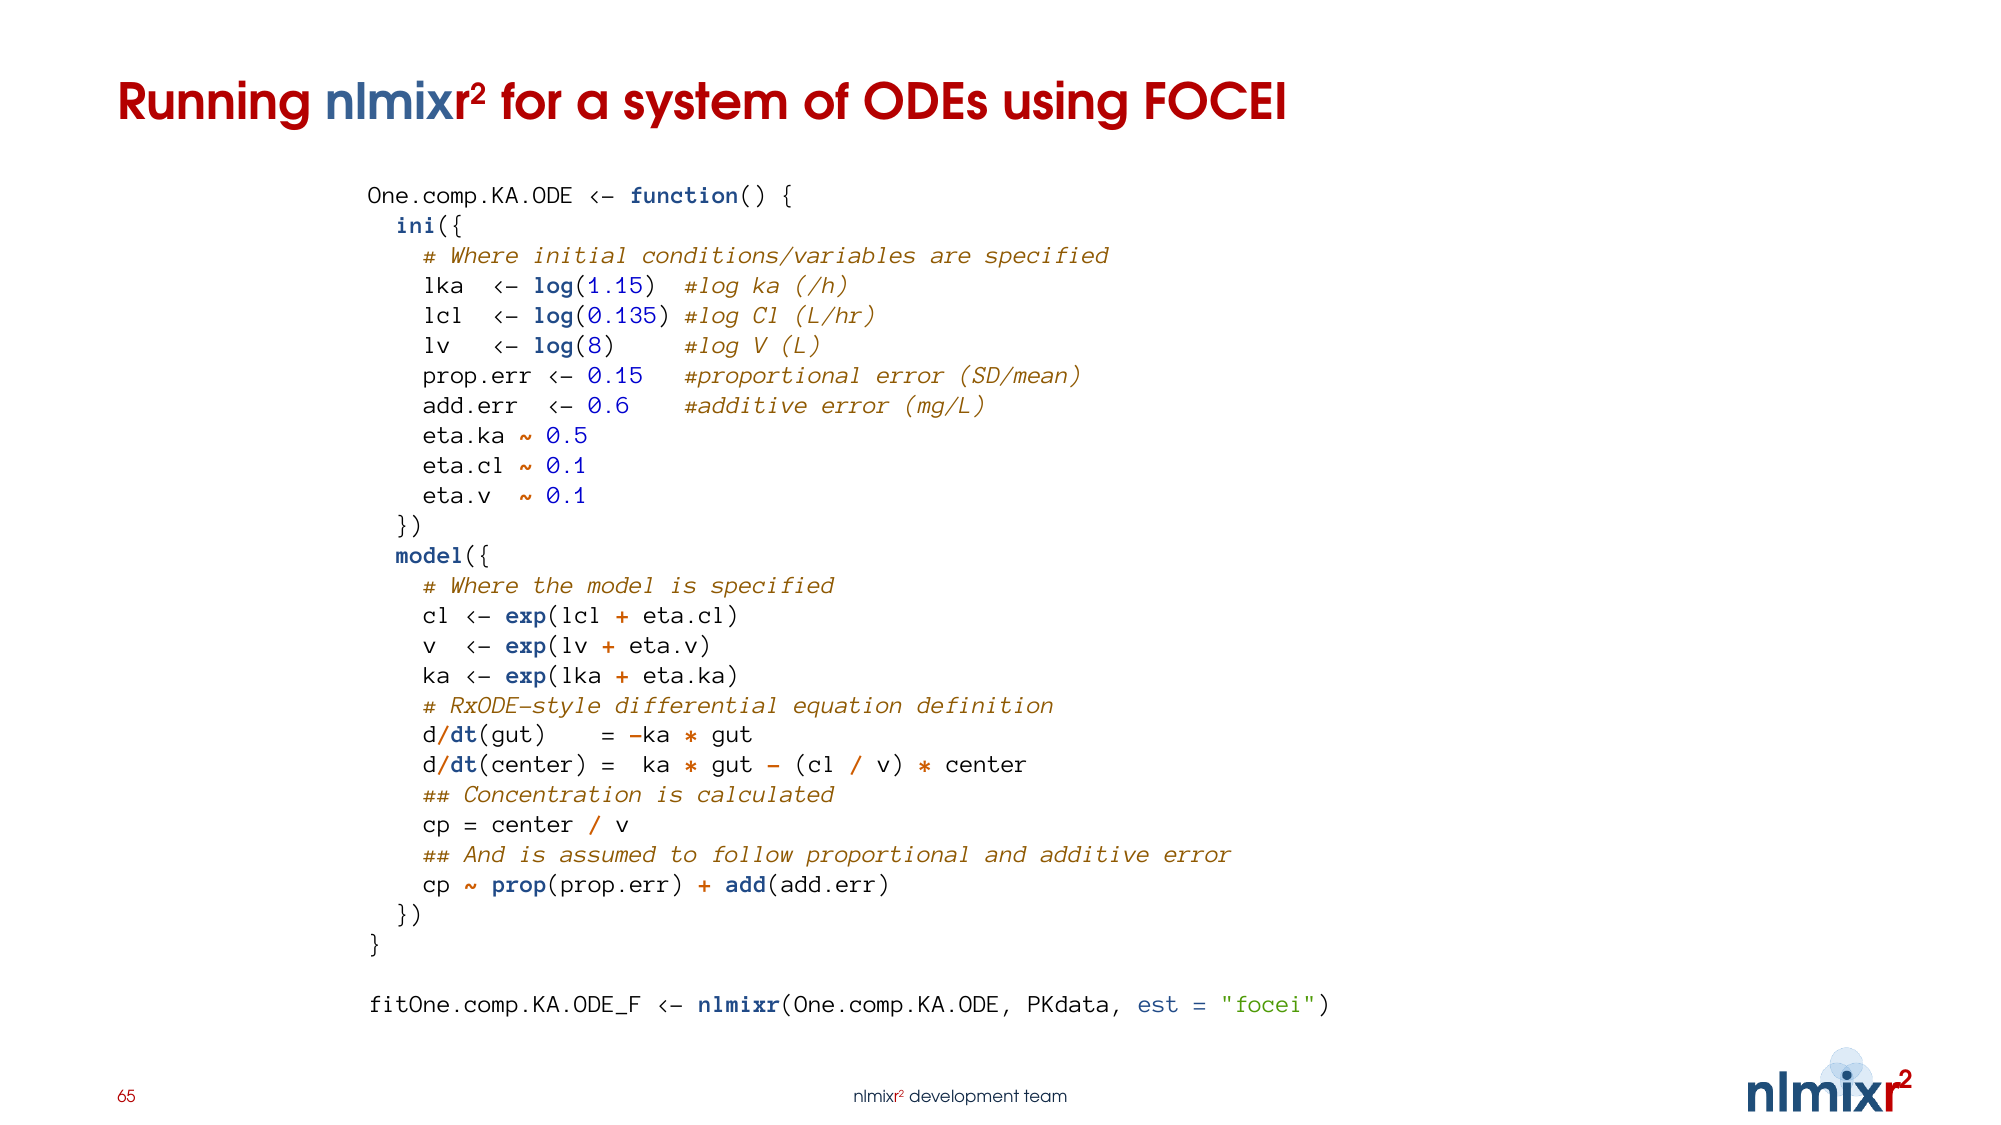

# Running nlmixr2 for a system of ODEs using FOCEI
One.comp.KA.ODE <- function() {
  ini({
    # Where initial conditions/variables are specified
    lka  <- log(1.15)  #log ka (/h)
    lcl  <- log(0.135) #log Cl (L/hr)
    lv   <- log(8)     #log V (L)
    prop.err <- 0.15   #proportional error (SD/mean)
    add.err  <- 0.6    #additive error (mg/L)
    eta.ka ~ 0.5
    eta.cl ~ 0.1
    eta.v  ~ 0.1
  })
  model({
    # Where the model is specified
    cl <- exp(lcl + eta.cl)
    v  <- exp(lv + eta.v)
    ka <- exp(lka + eta.ka)
    # RxODE-style differential equation definition
    d/dt(gut)    = -ka * gut
    d/dt(center) =  ka * gut - (cl / v) * center
    ## Concentration is calculated
    cp = center / v
    ## And is assumed to follow proportional and additive error
    cp ~ prop(prop.err) + add(add.err)
  })
}
fitOne.comp.KA.ODE_F <- nlmixr(One.comp.KA.ODE, PKdata, est = "focei")

65
nlmixr2 development team